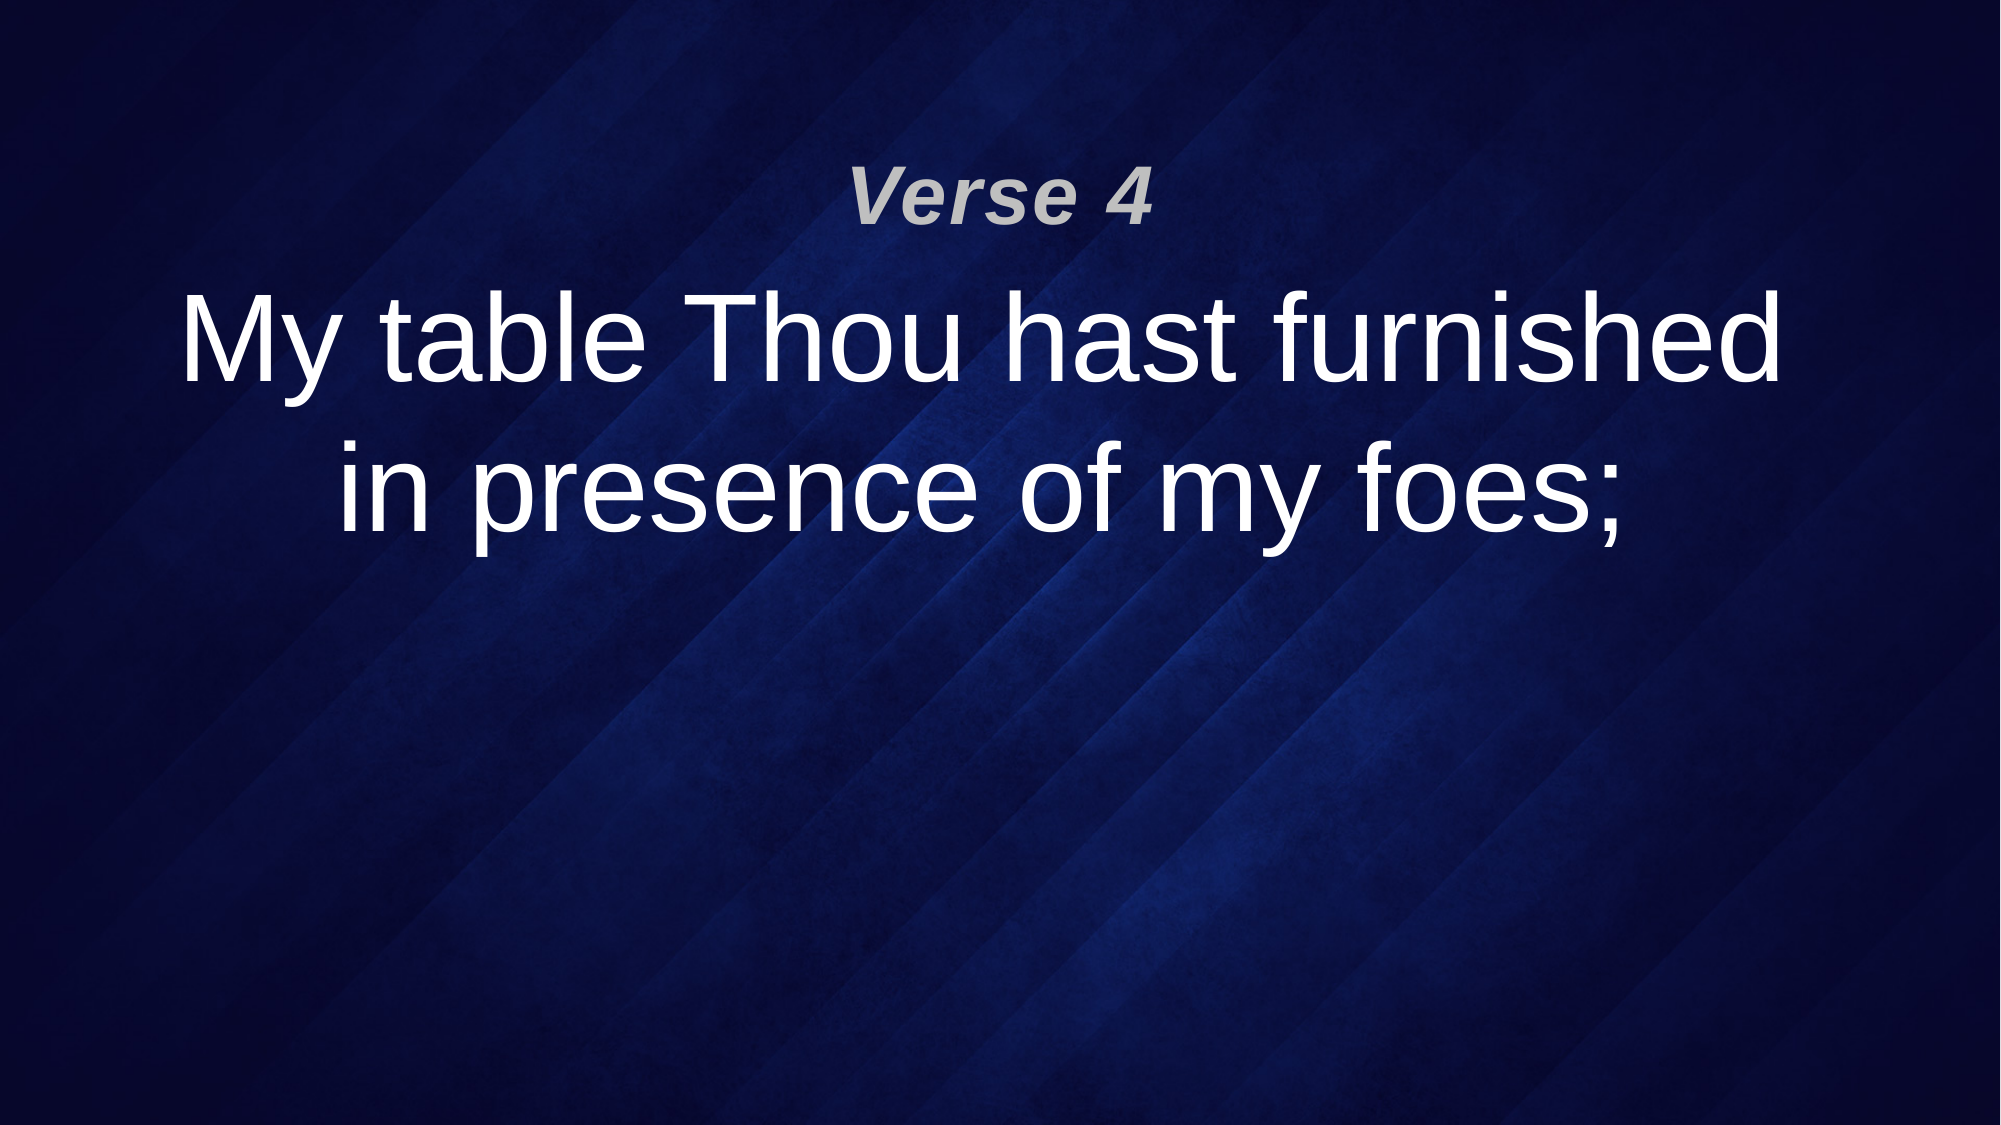

Verse 4
# My table Thou hast furnished in presence of my foes;